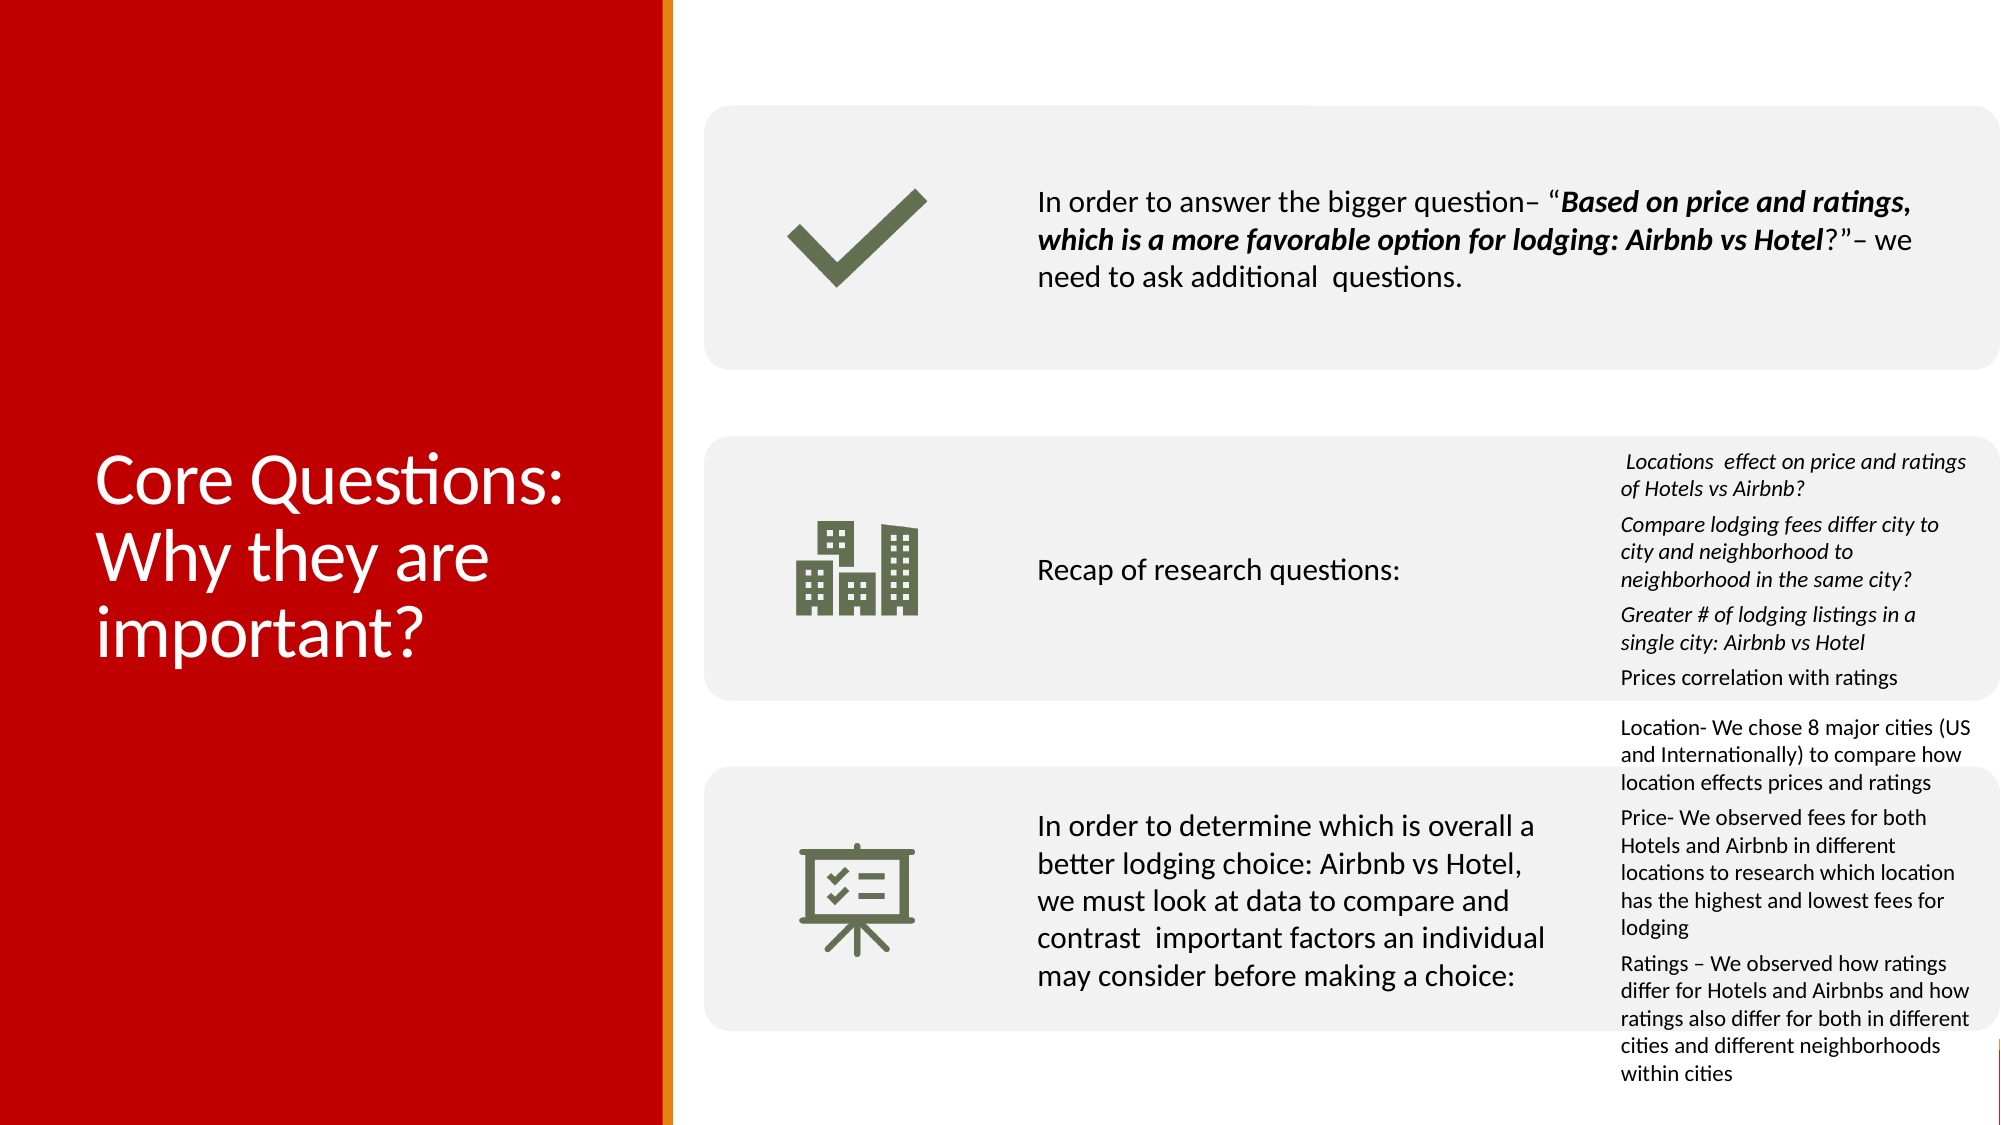

# Core Questions: Why they are important?
In order to answer the bigger question– “Based on price and ratings, which is a more favorable option for lodging: Airbnb vs Hotel?”– we need to ask additional  questions.
Recap of research questions:
 Locations  effect on price and ratings of Hotels vs Airbnb?
Compare lodging fees differ city to city and neighborhood to neighborhood in the same city?
Greater # of lodging listings in a single city: Airbnb vs Hotel
Prices correlation with ratings
In order to determine which is overall a better lodging choice: Airbnb vs Hotel, we must look at data to compare and contrast  important factors an individual may consider before making a choice:
Location- We chose 8 major cities (US and Internationally) to compare how location effects prices and ratings
Price- We observed fees for both Hotels and Airbnb in different locations to research which location has the highest and lowest fees for lodging
Ratings – We observed how ratings differ for Hotels and Airbnbs and how ratings also differ for both in different cities and different neighborhoods within cities